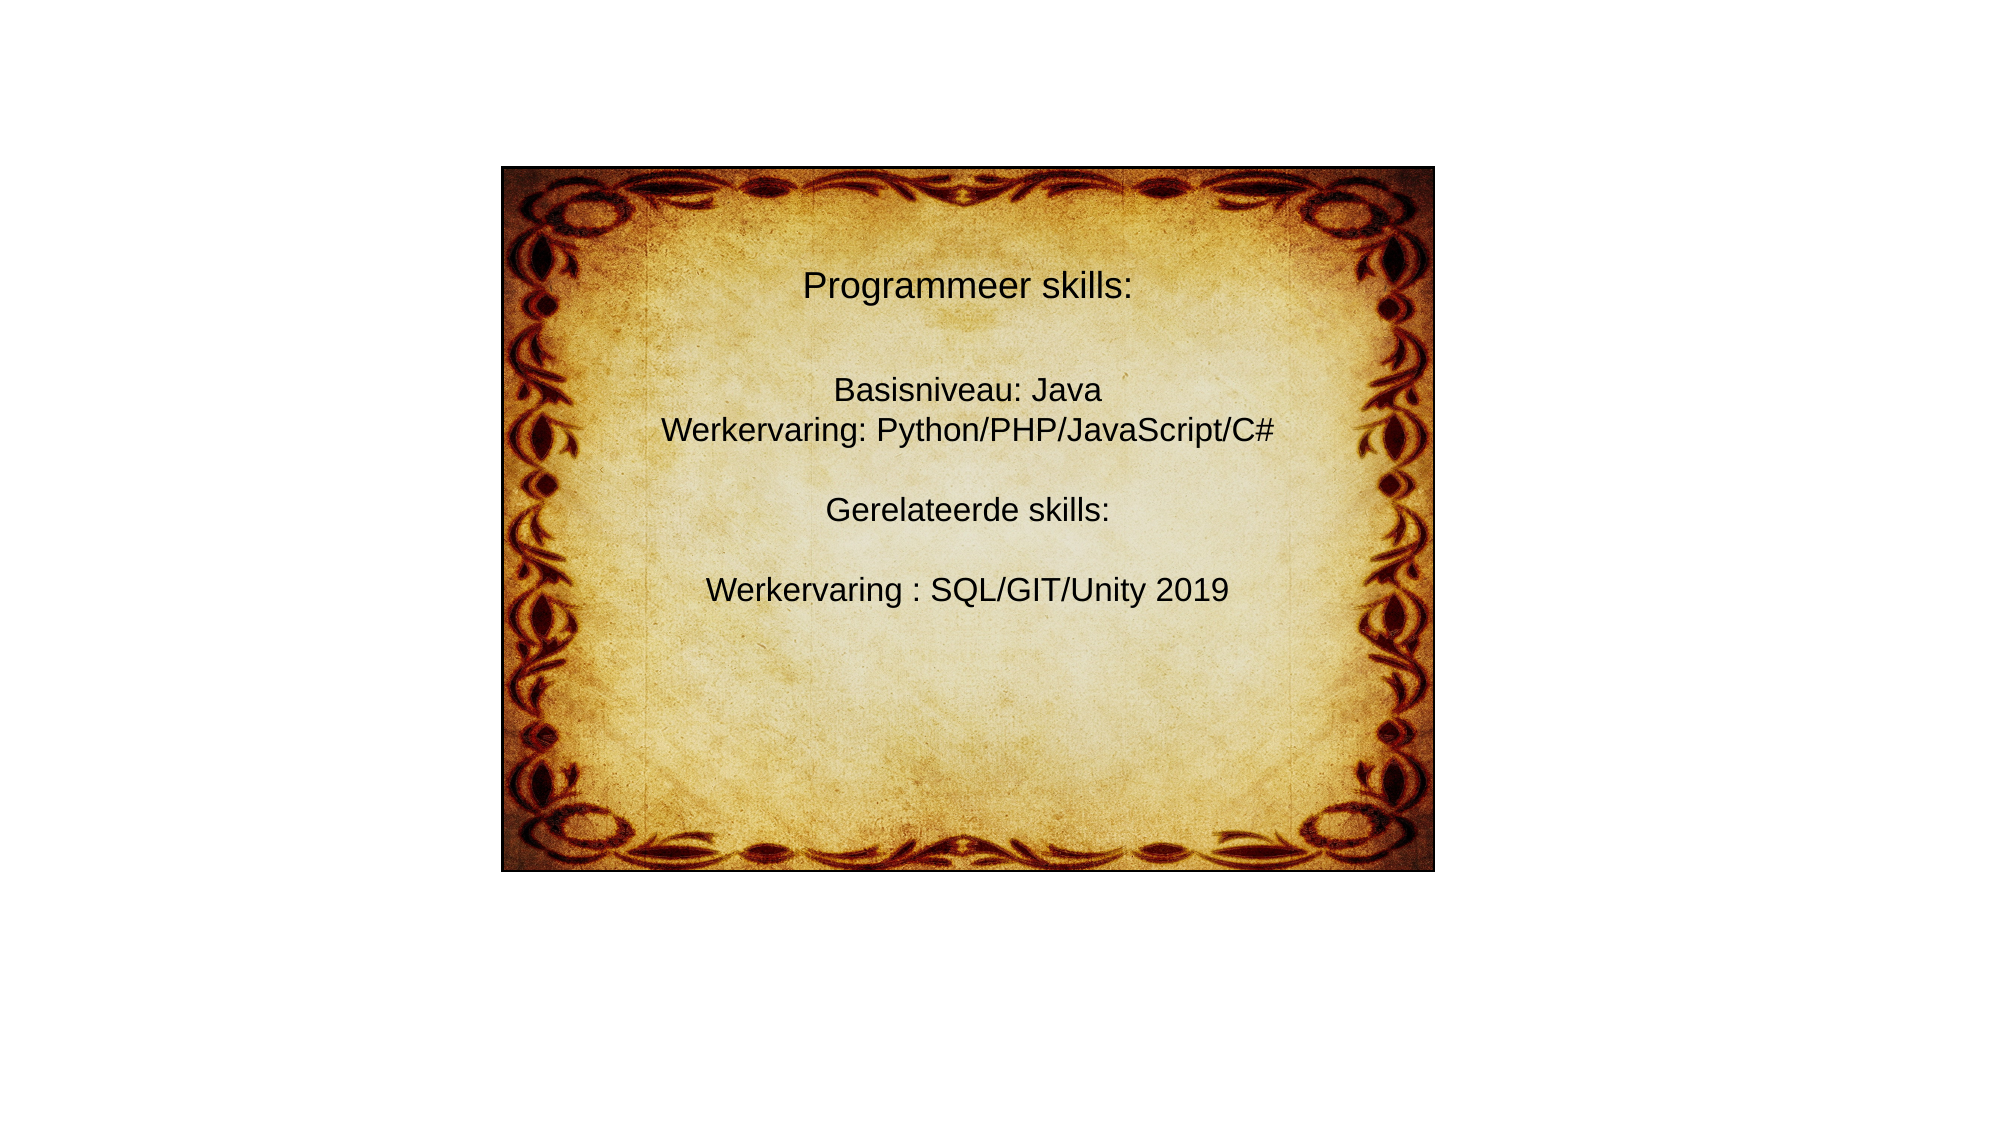

Programmeer skills:
Basisniveau: Java
Werkervaring: Python/PHP/JavaScript/C#

Gerelateerde skills:

Werkervaring : SQL/GIT/Unity 2019